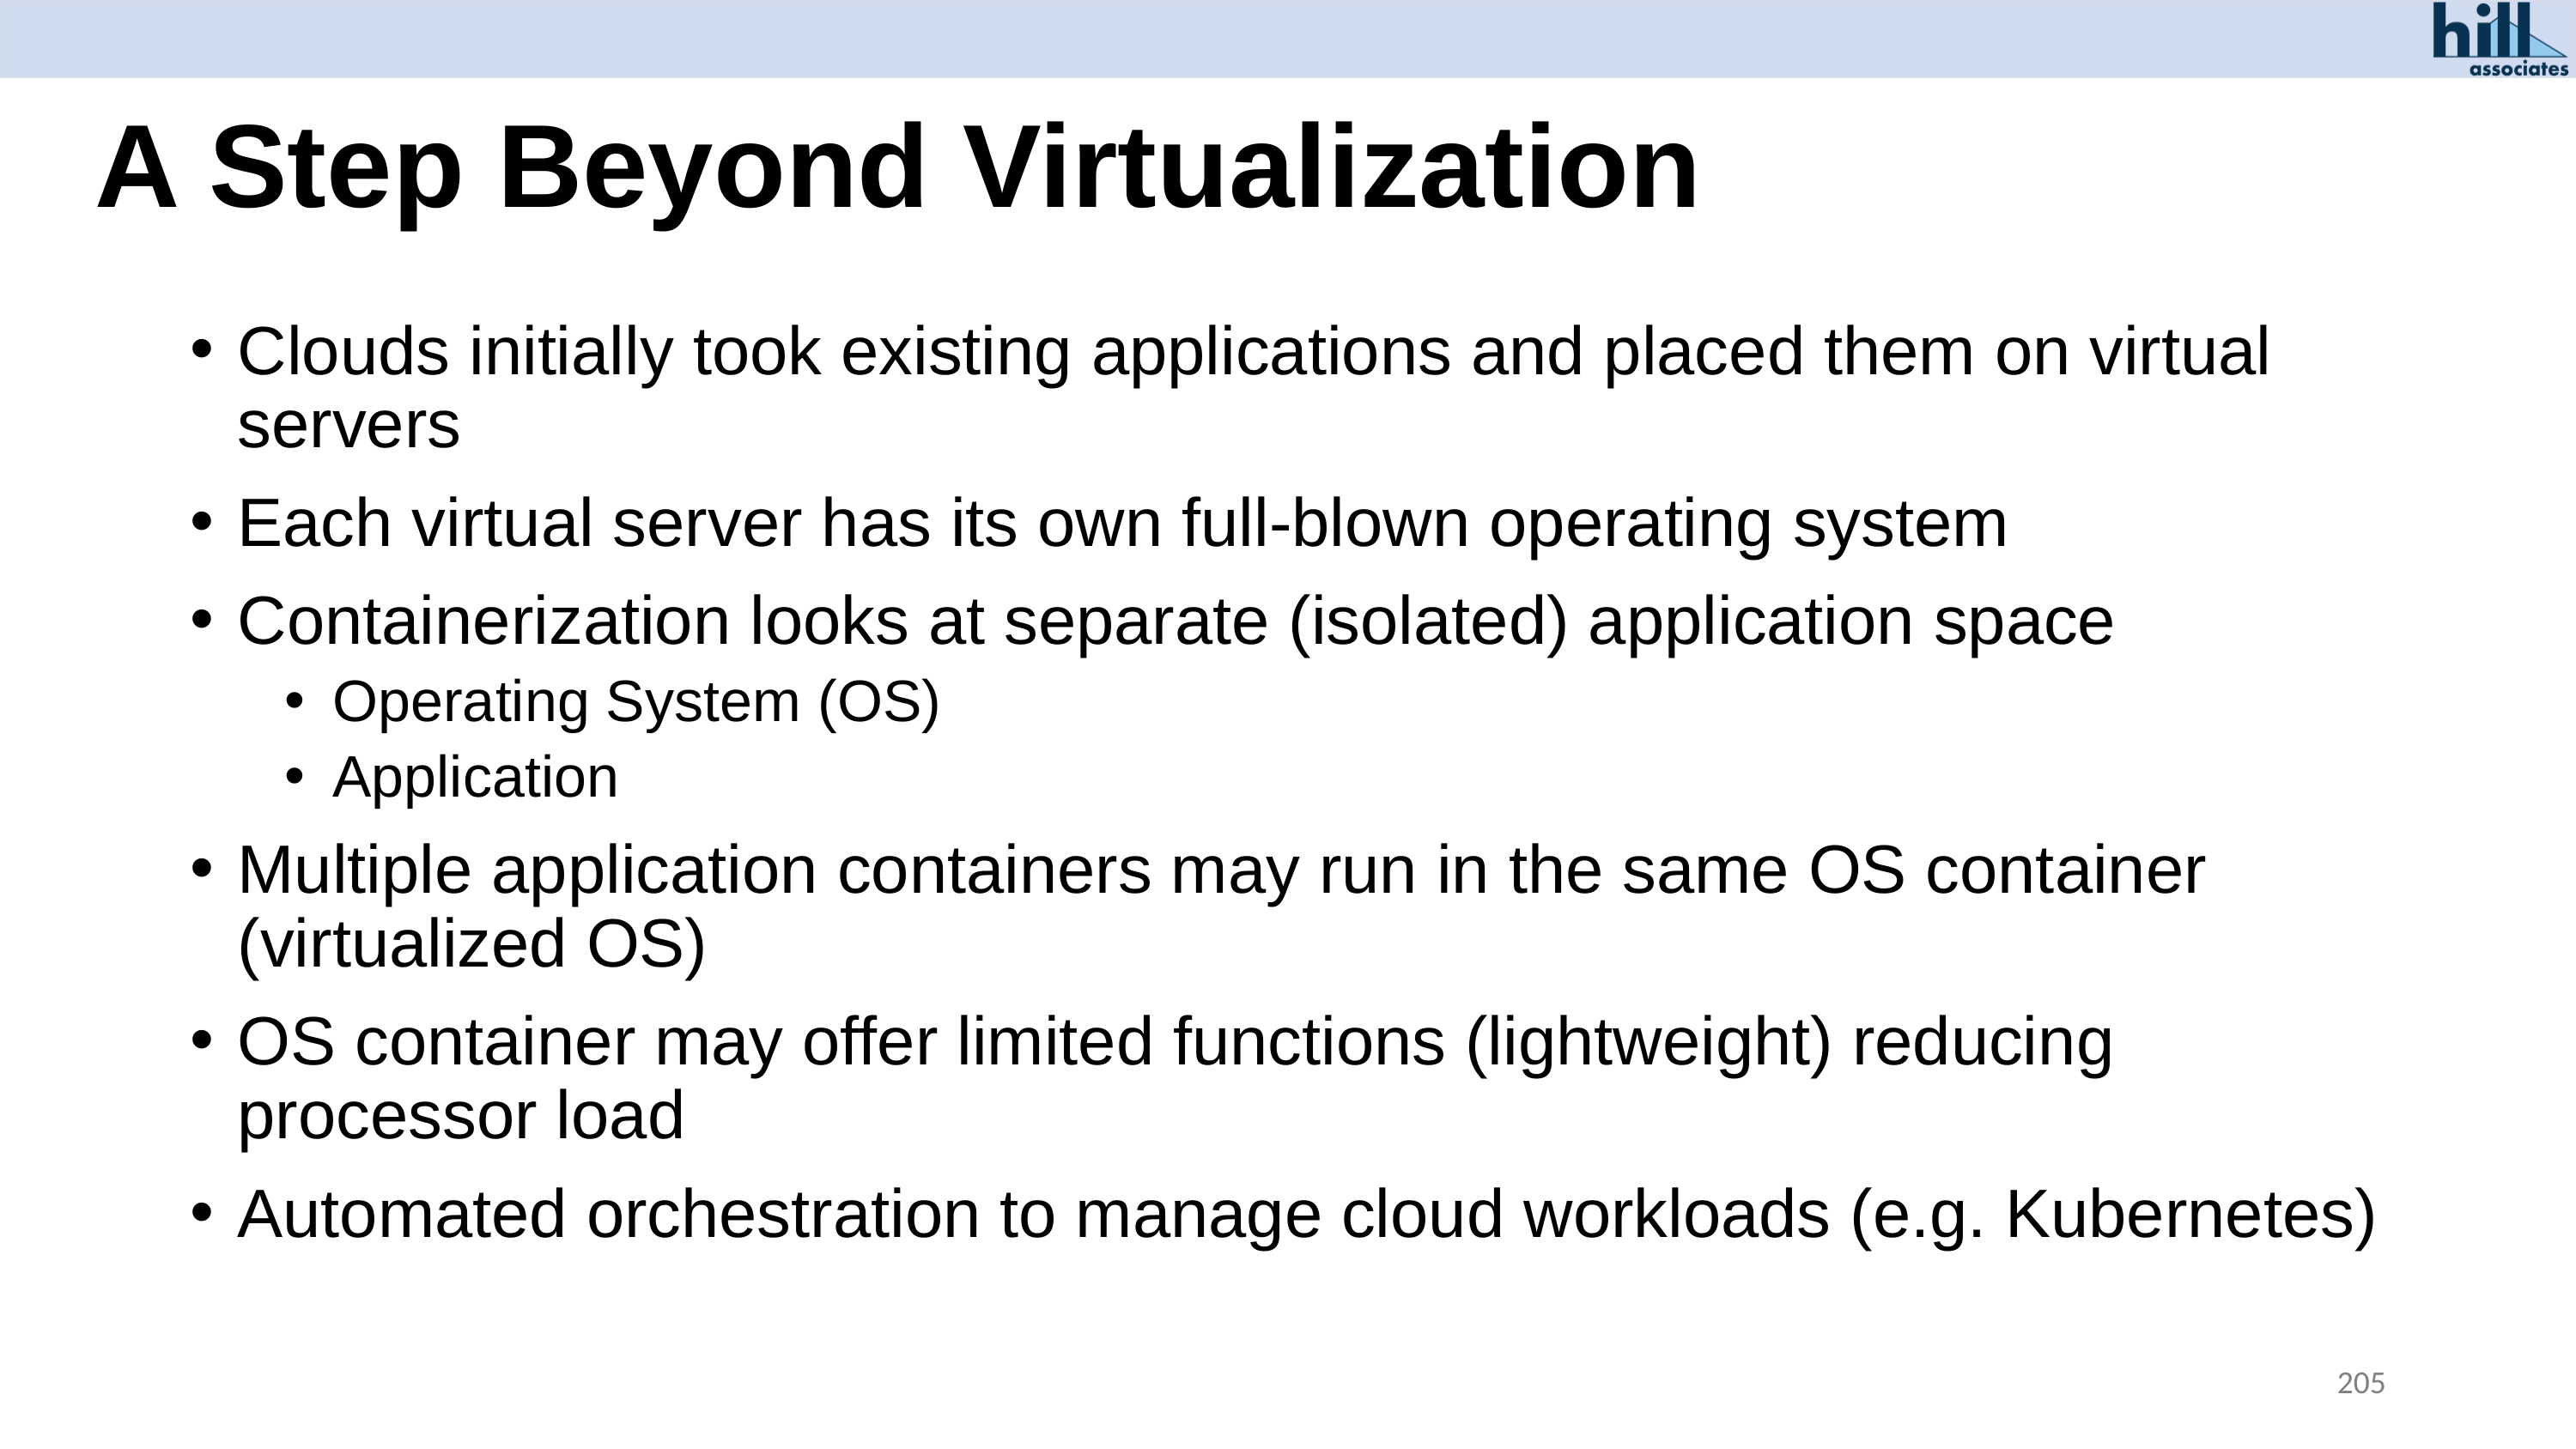

# A Step Beyond Virtualization
Clouds initially took existing applications and placed them on virtual servers
Each virtual server has its own full-blown operating system
Containerization looks at separate (isolated) application space
Operating System (OS)
Application
Multiple application containers may run in the same OS container (virtualized OS)
OS container may offer limited functions (lightweight) reducing processor load
Automated orchestration to manage cloud workloads (e.g. Kubernetes)

205